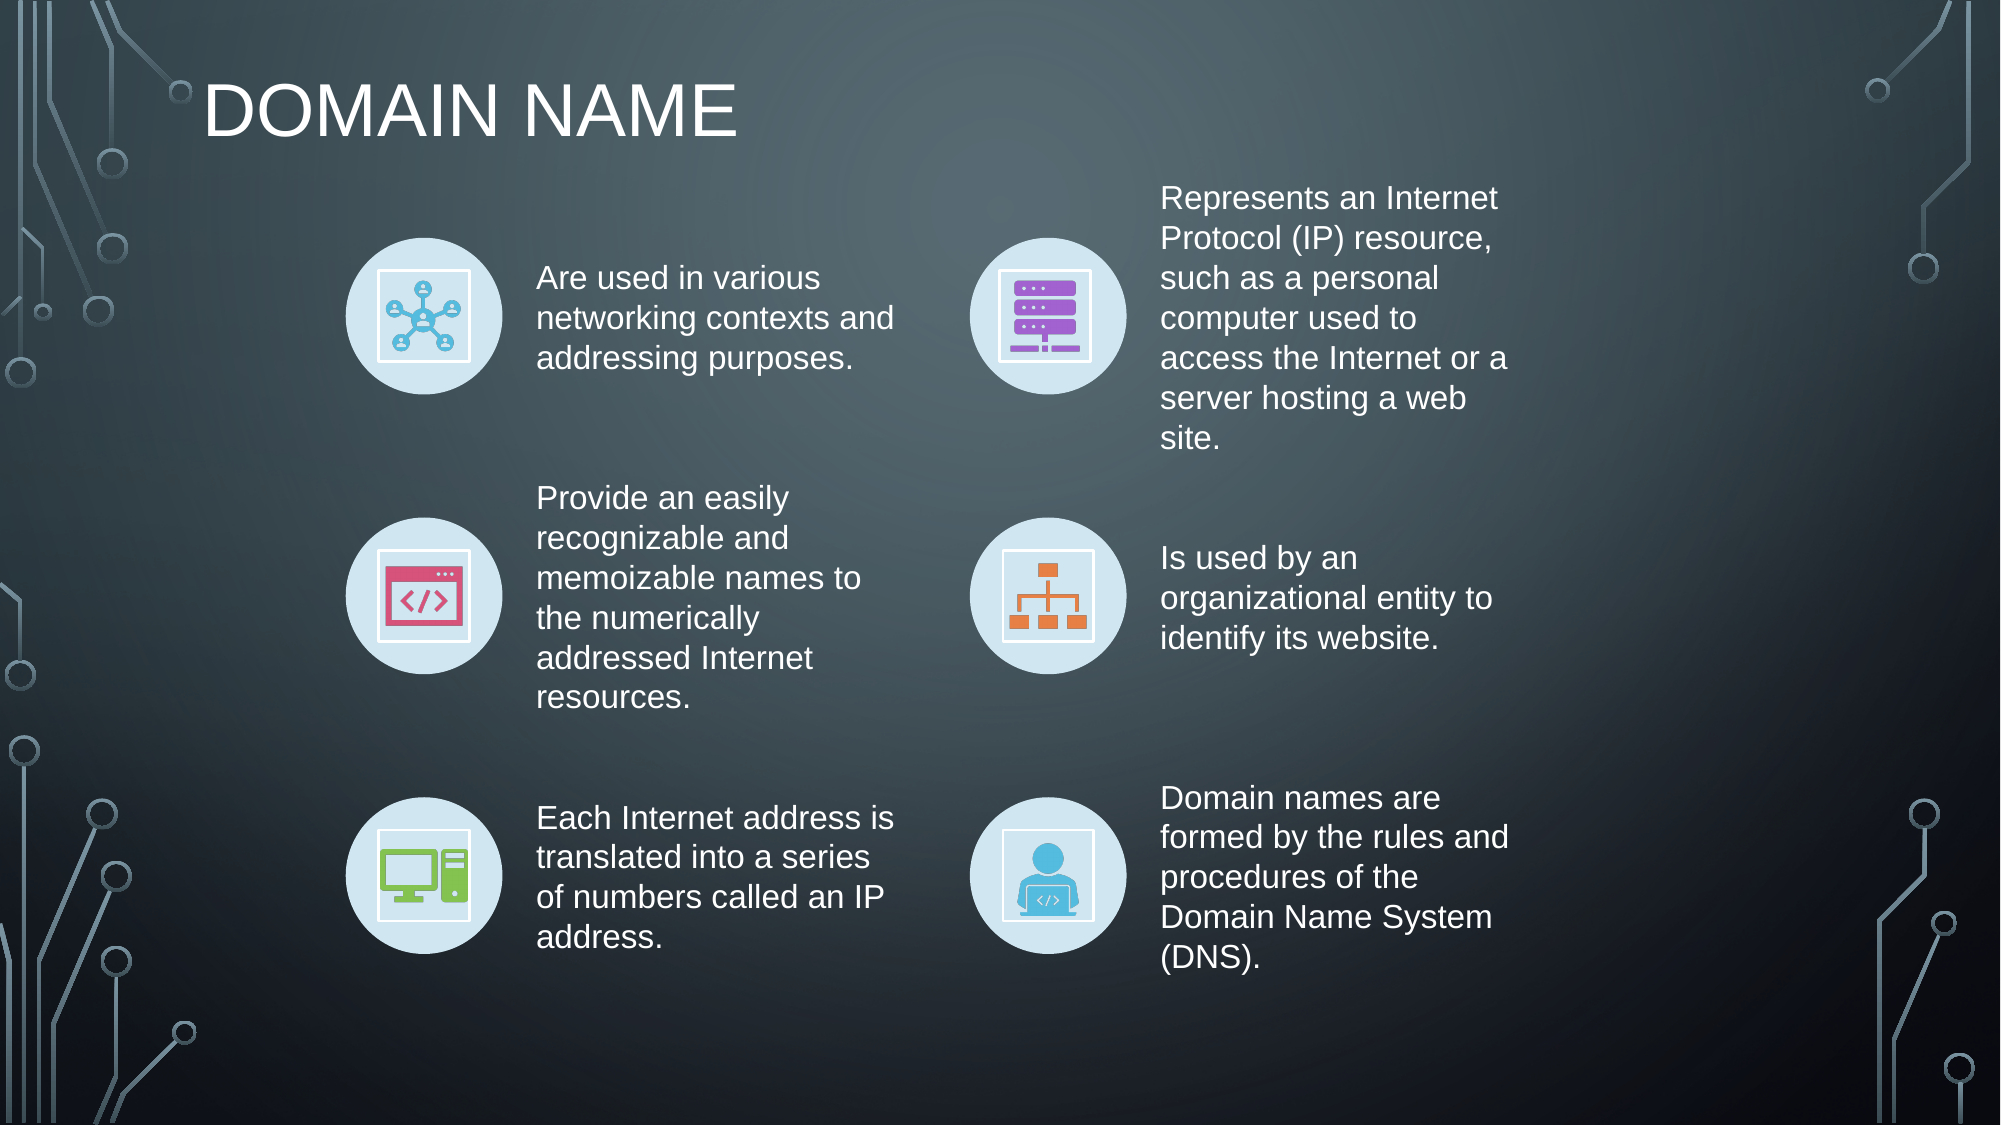

# Domain name
Are used in various networking contexts and addressing purposes.
Represents an Internet Protocol (IP) resource, such as a personal computer used to access the Internet or a server hosting a web site.
Provide an easily recognizable and memoizable names to the numerically addressed Internet resources.
Is used by an organizational entity to identify its website.
Each Internet address is translated into a series of numbers called an IP address.
Domain names are formed by the rules and procedures of the Domain Name System (DNS).